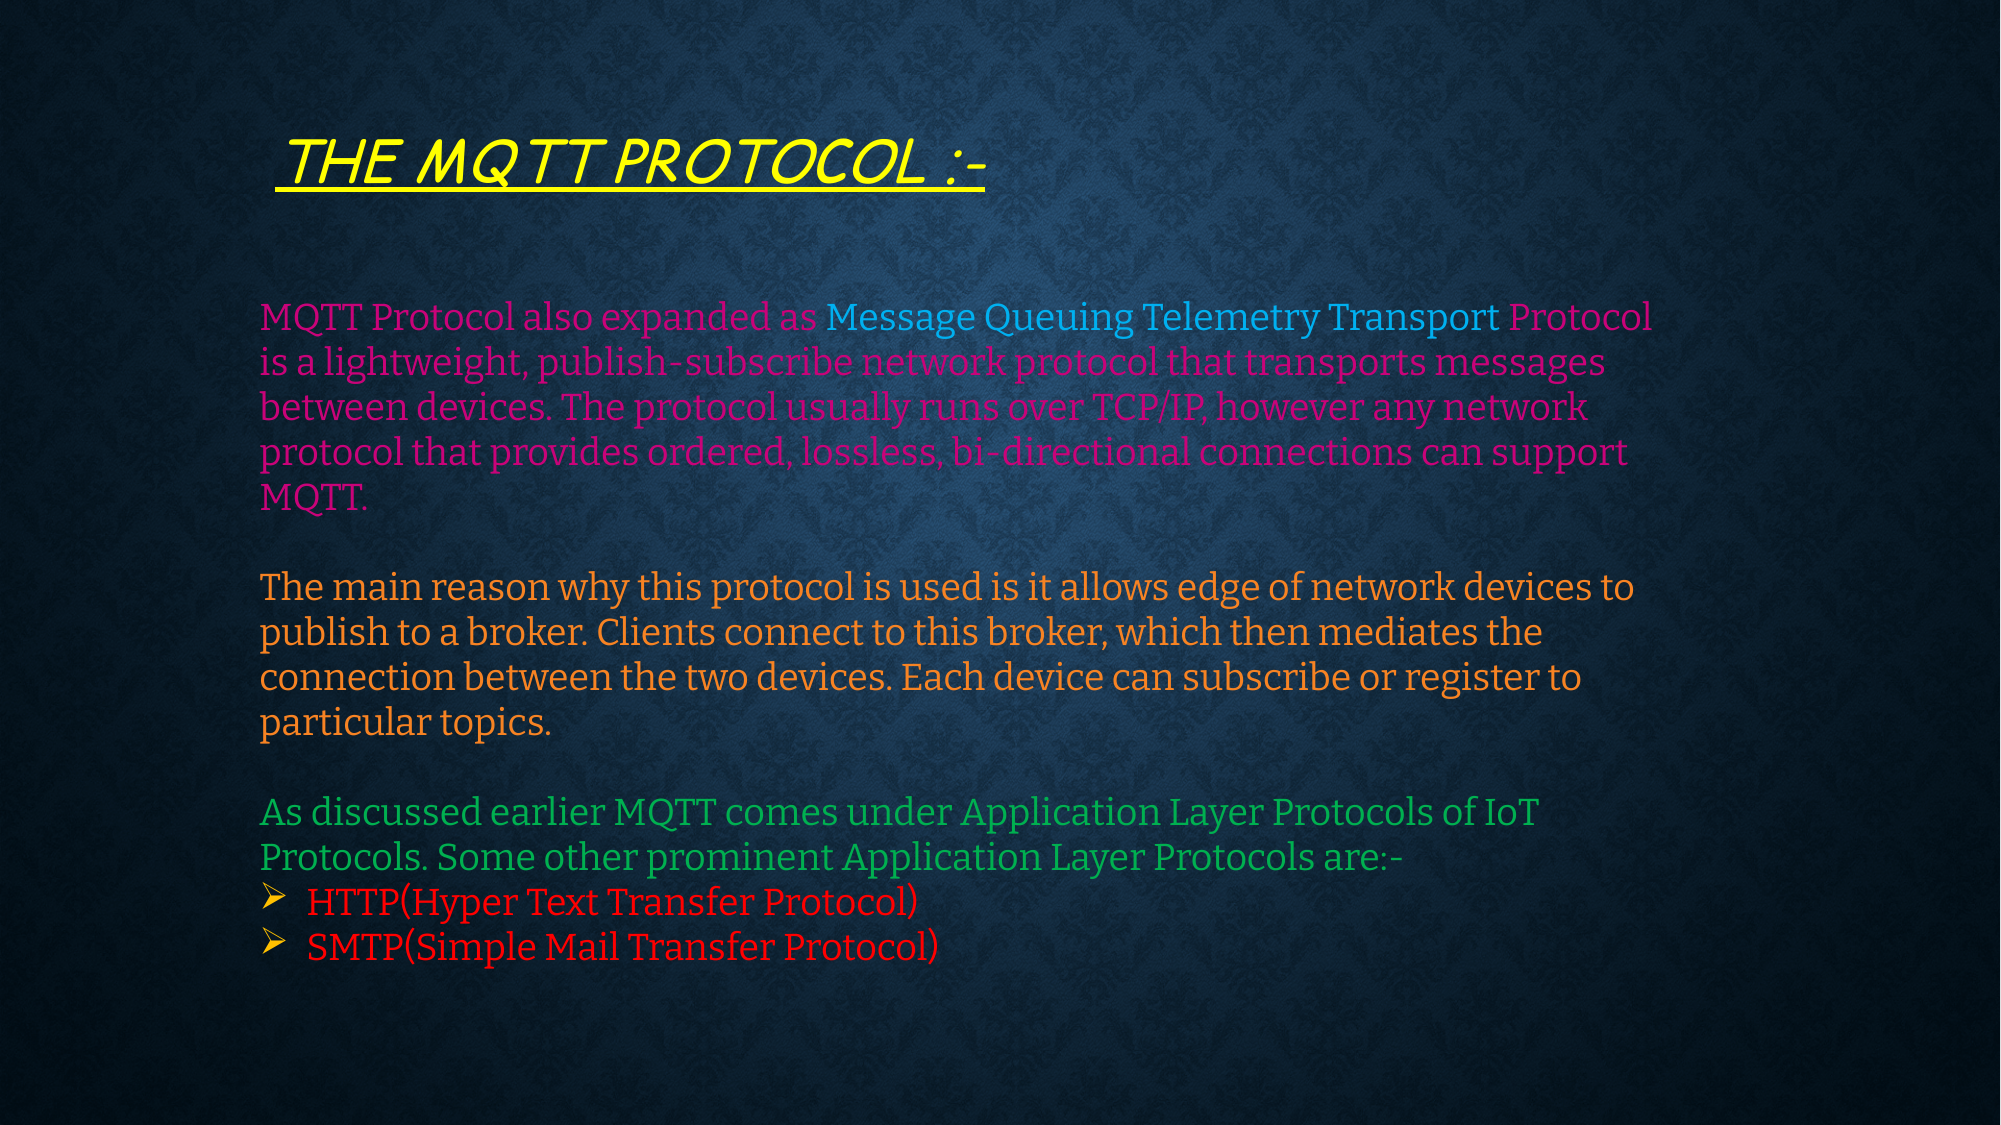

THE MQTT PROTOCOL :-
MQTT Protocol also expanded as Message Queuing Telemetry Transport Protocol is a lightweight, publish-subscribe network protocol that transports messages between devices. The protocol usually runs over TCP/IP, however any network protocol that provides ordered, lossless, bi-directional connections can support MQTT.

The main reason why this protocol is used is it allows edge of network devices to publish to a broker. Clients connect to this broker, which then mediates the connection between the two devices. Each device can subscribe or register to particular topics.

As discussed earlier MQTT comes under Application Layer Protocols of IoT Protocols. Some other prominent Application Layer Protocols are:-
HTTP(Hyper Text Transfer Protocol)
SMTP(Simple Mail Transfer Protocol)